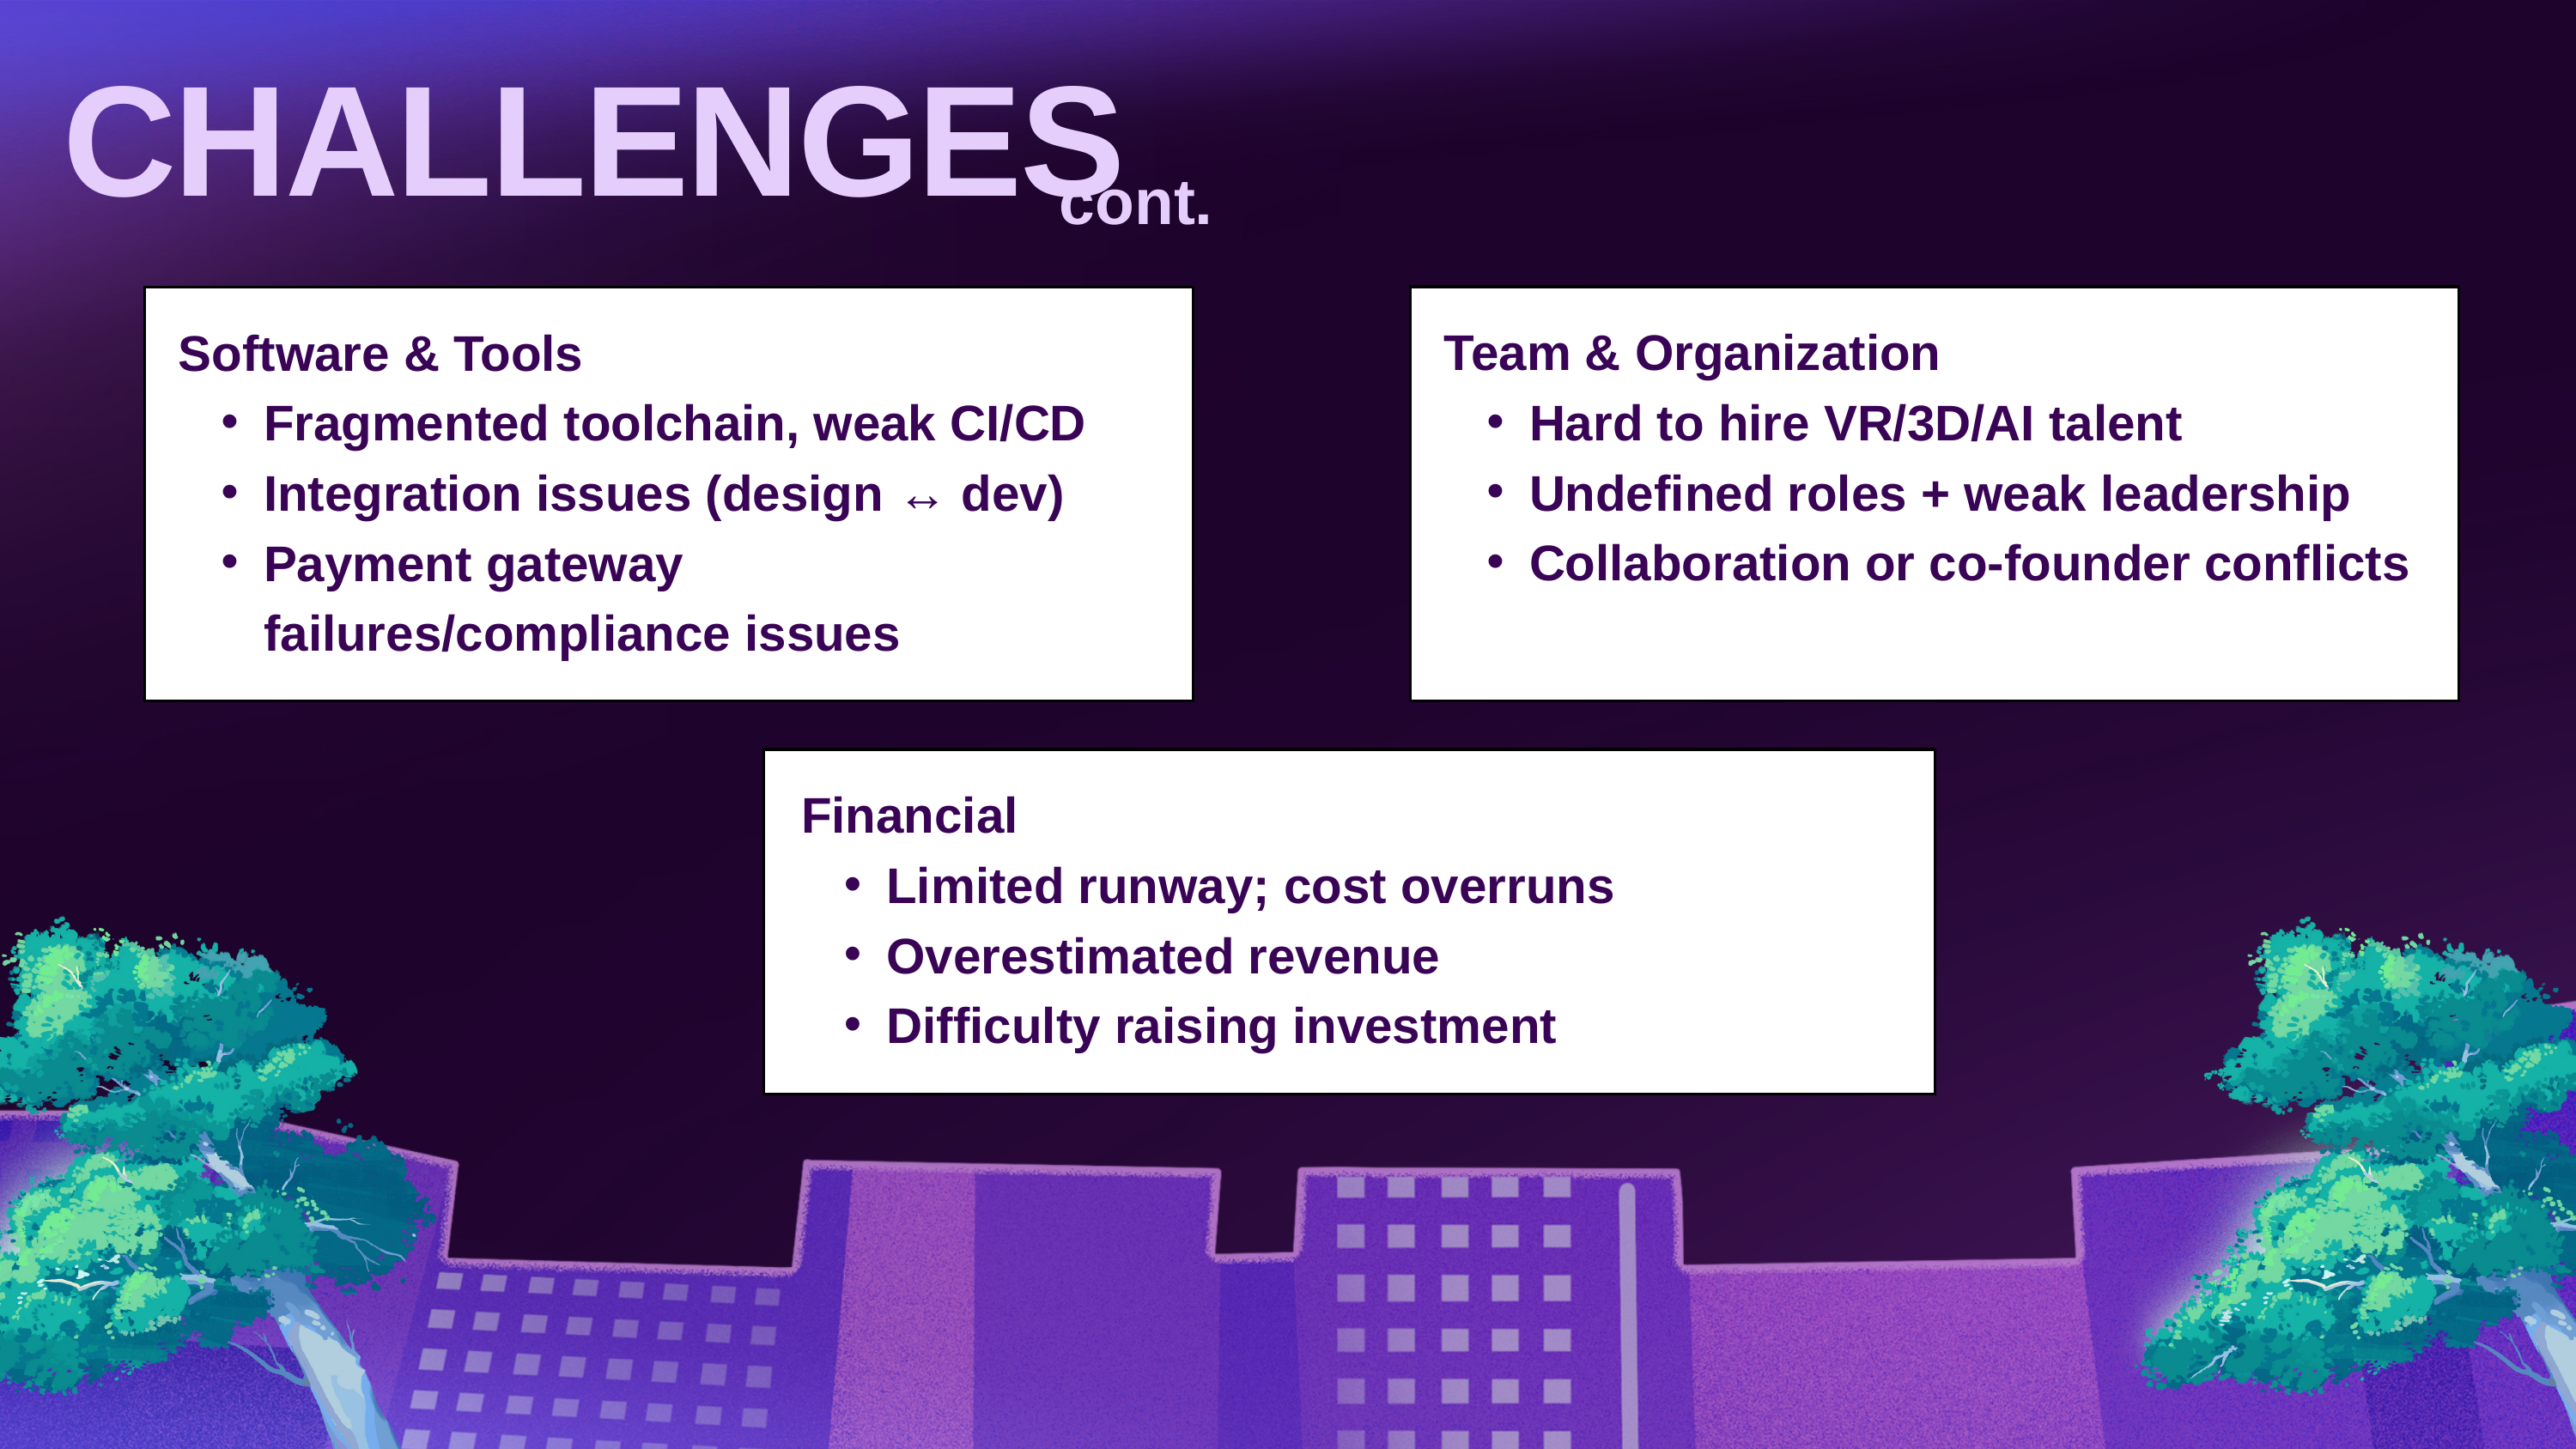

CHALLENGES
cont.

Team & Organization
Hard to hire VR/3D/AI talent
Undefined roles + weak leadership
Collaboration or co-founder conflicts

Software & Tools
Fragmented toolchain, weak CI/CD
Integration issues (design ↔ dev)
Payment gateway failures/compliance issues

Financial
Limited runway; cost overruns
Overestimated revenue
Difficulty raising investment